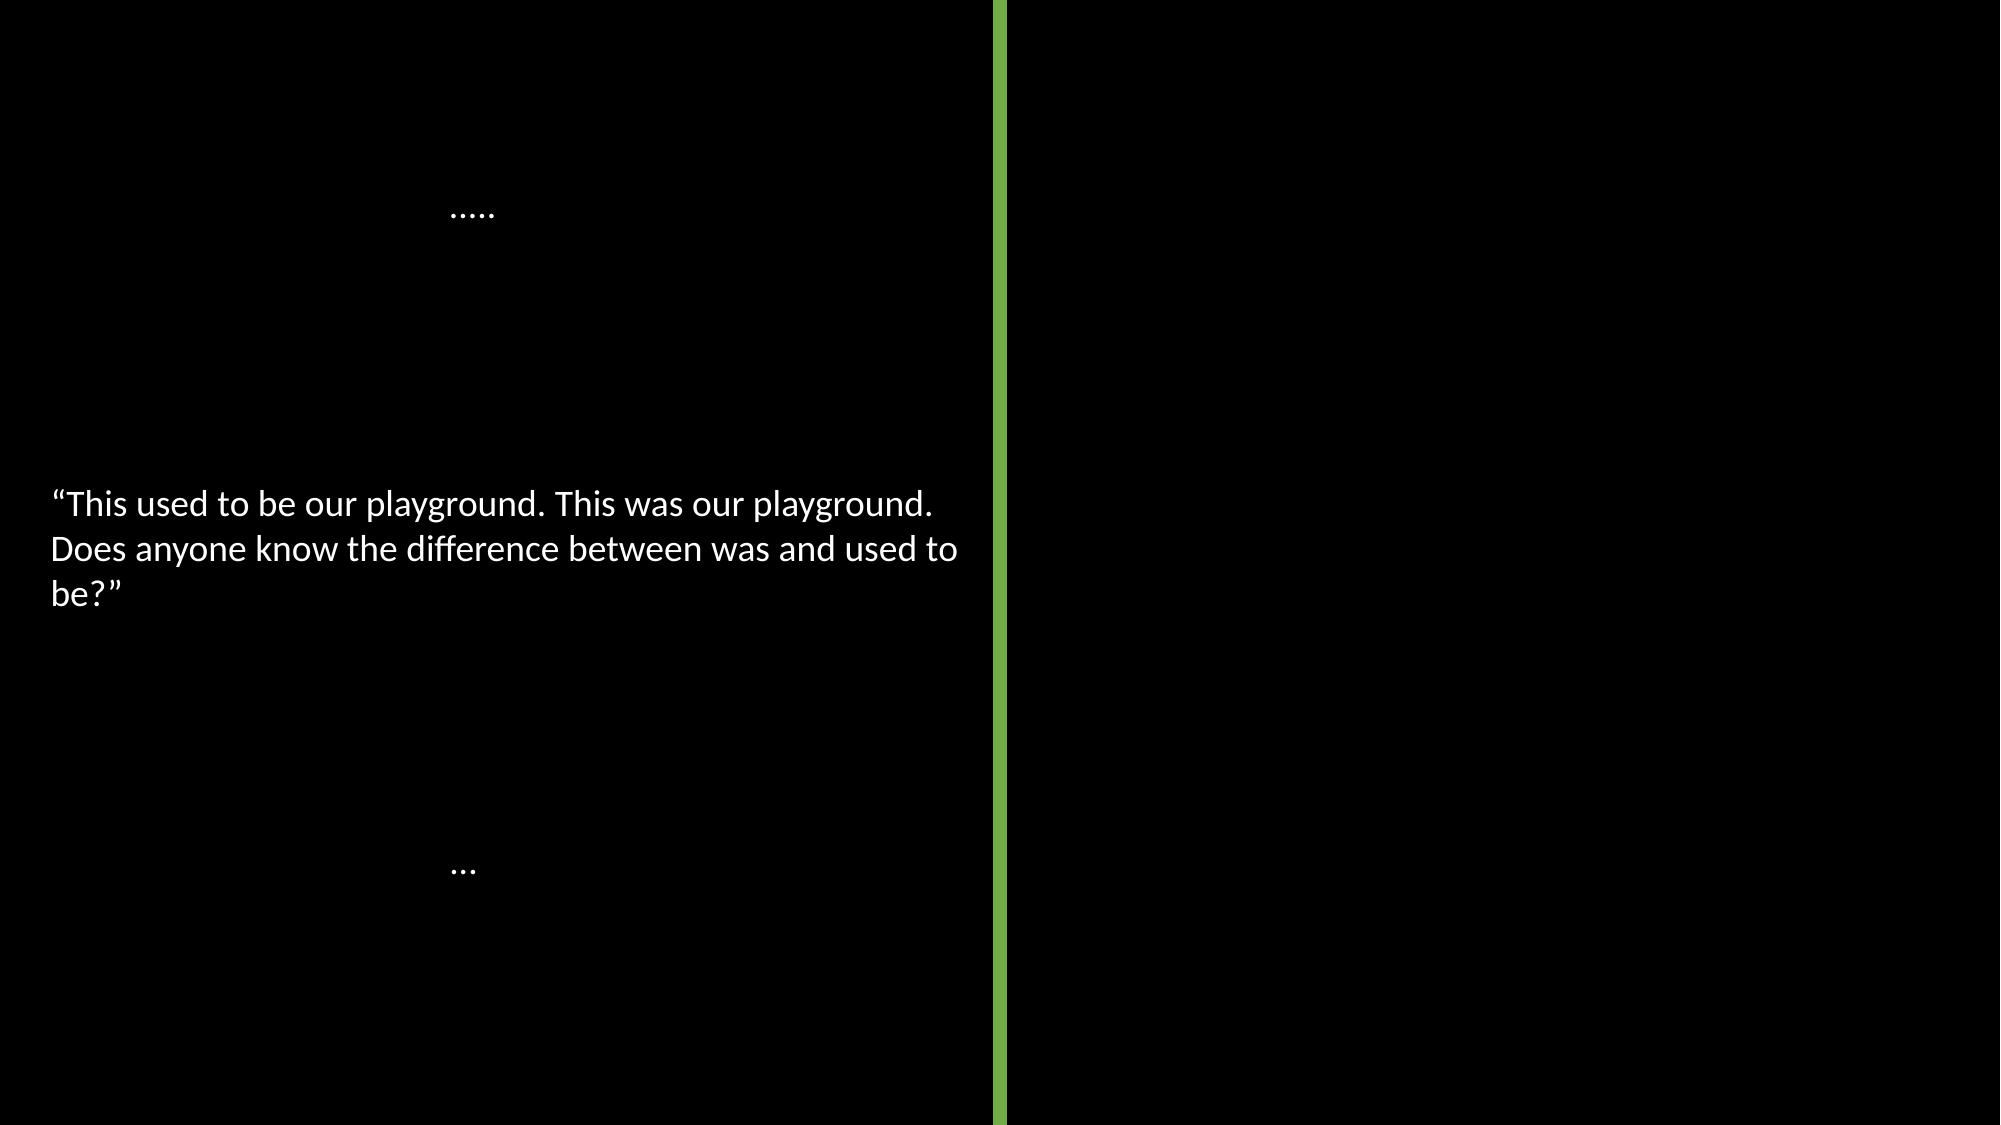

.....
“This used to be our playground. This was our playground. Does anyone know the difference between was and used to be?”
...